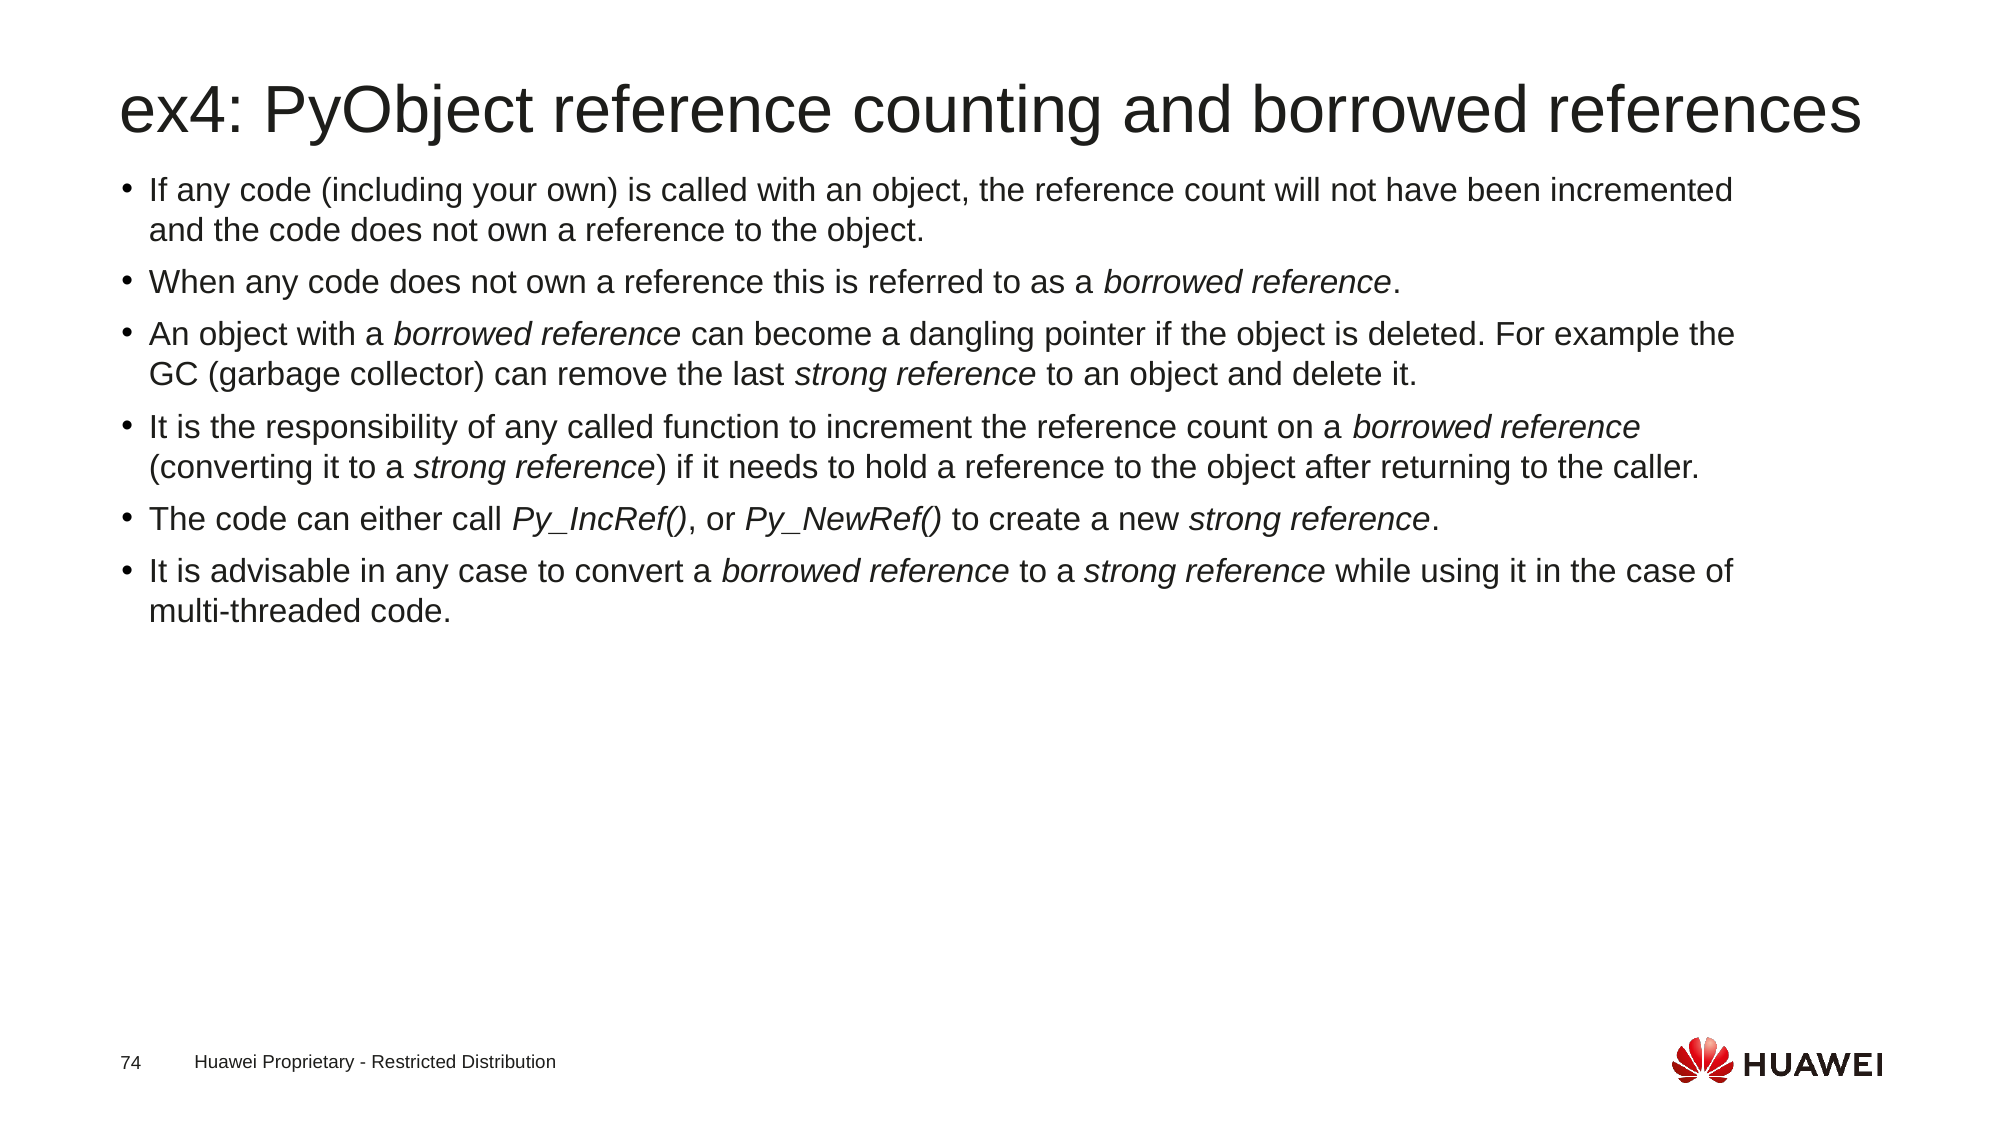

ex4: PyObject reference counting and borrowed references
If any code (including your own) is called with an object, the reference count will not have been incremented and the code does not own a reference to the object.
When any code does not own a reference this is referred to as a borrowed reference.
An object with a borrowed reference can become a dangling pointer if the object is deleted. For example the GC (garbage collector) can remove the last strong reference to an object and delete it.
It is the responsibility of any called function to increment the reference count on a borrowed reference (converting it to a strong reference) if it needs to hold a reference to the object after returning to the caller.
The code can either call Py_IncRef(), or Py_NewRef() to create a new strong reference.
It is advisable in any case to convert a borrowed reference to a strong reference while using it in the case of multi-threaded code.